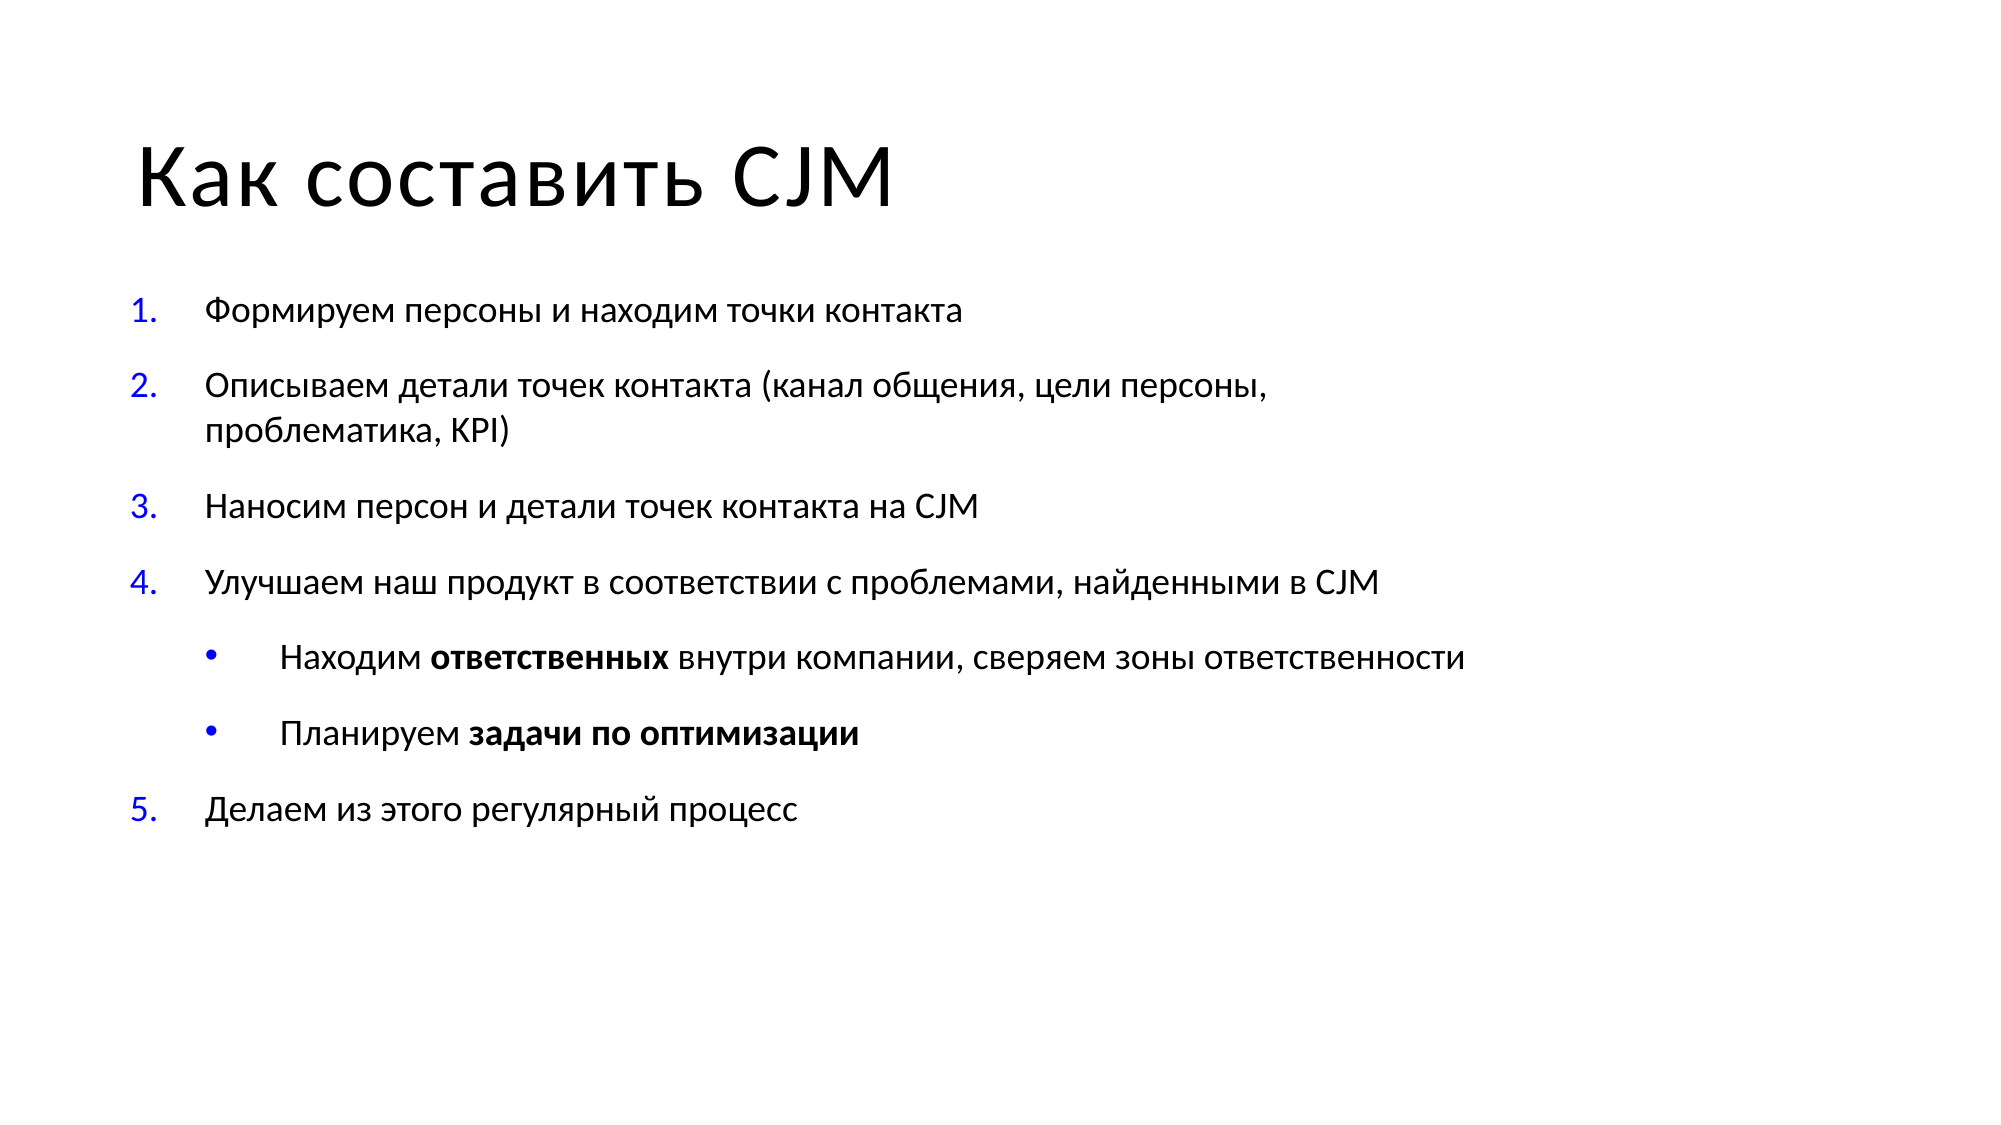

# Как составить CJM
Формируем персоны и находим точки контакта
Описываем детали точек контакта (канал общения, цели персоны, проблематика, KPI)
Наносим персон и детали точек контакта на CJM
Улучшаем наш продукт в соответствии с проблемами, найденными в CJM
Находим ответственных внутри компании, сверяем зоны ответственности
Планируем задачи по оптимизации
Делаем из этого регулярный процесс